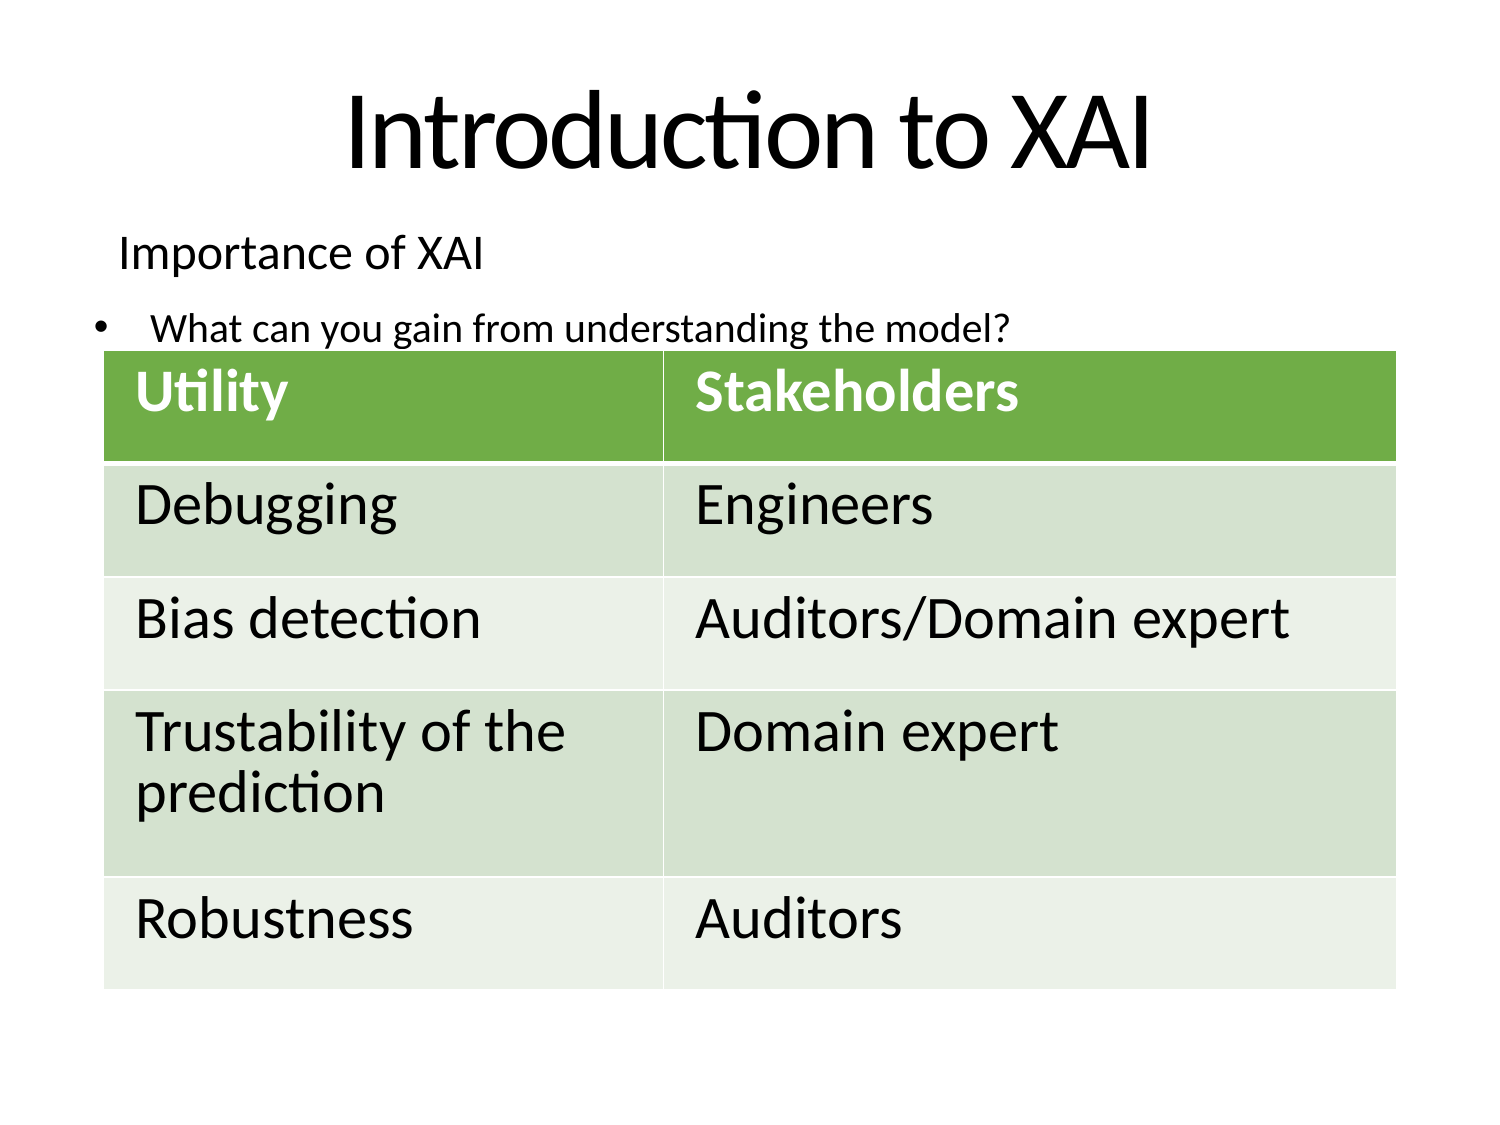

# Introduction to XAI
Importance of XAI

What can you gain from understanding the model?
| Utility | Stakeholders |
| --- | --- |
| Debugging | Engineers |
| Bias detection | Auditors/Domain expert |
| Trustability of the prediction | Domain expert |
| Robustness | Auditors |